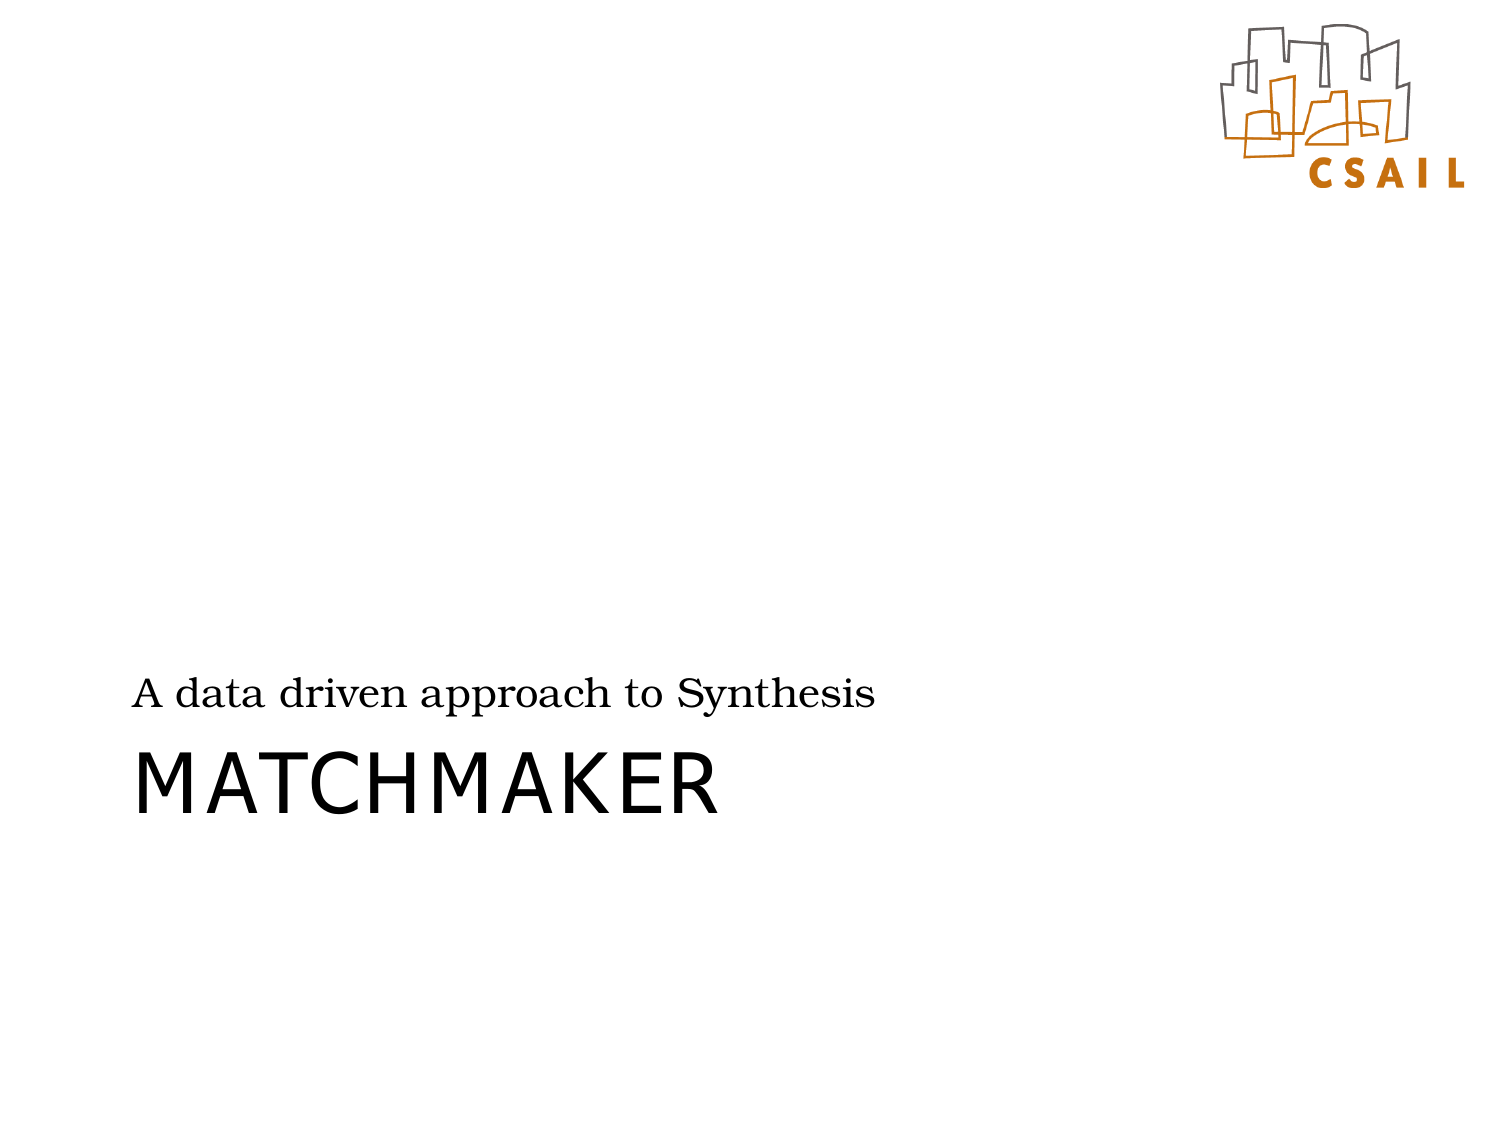

A data driven approach to Synthesis
# Matchmaker